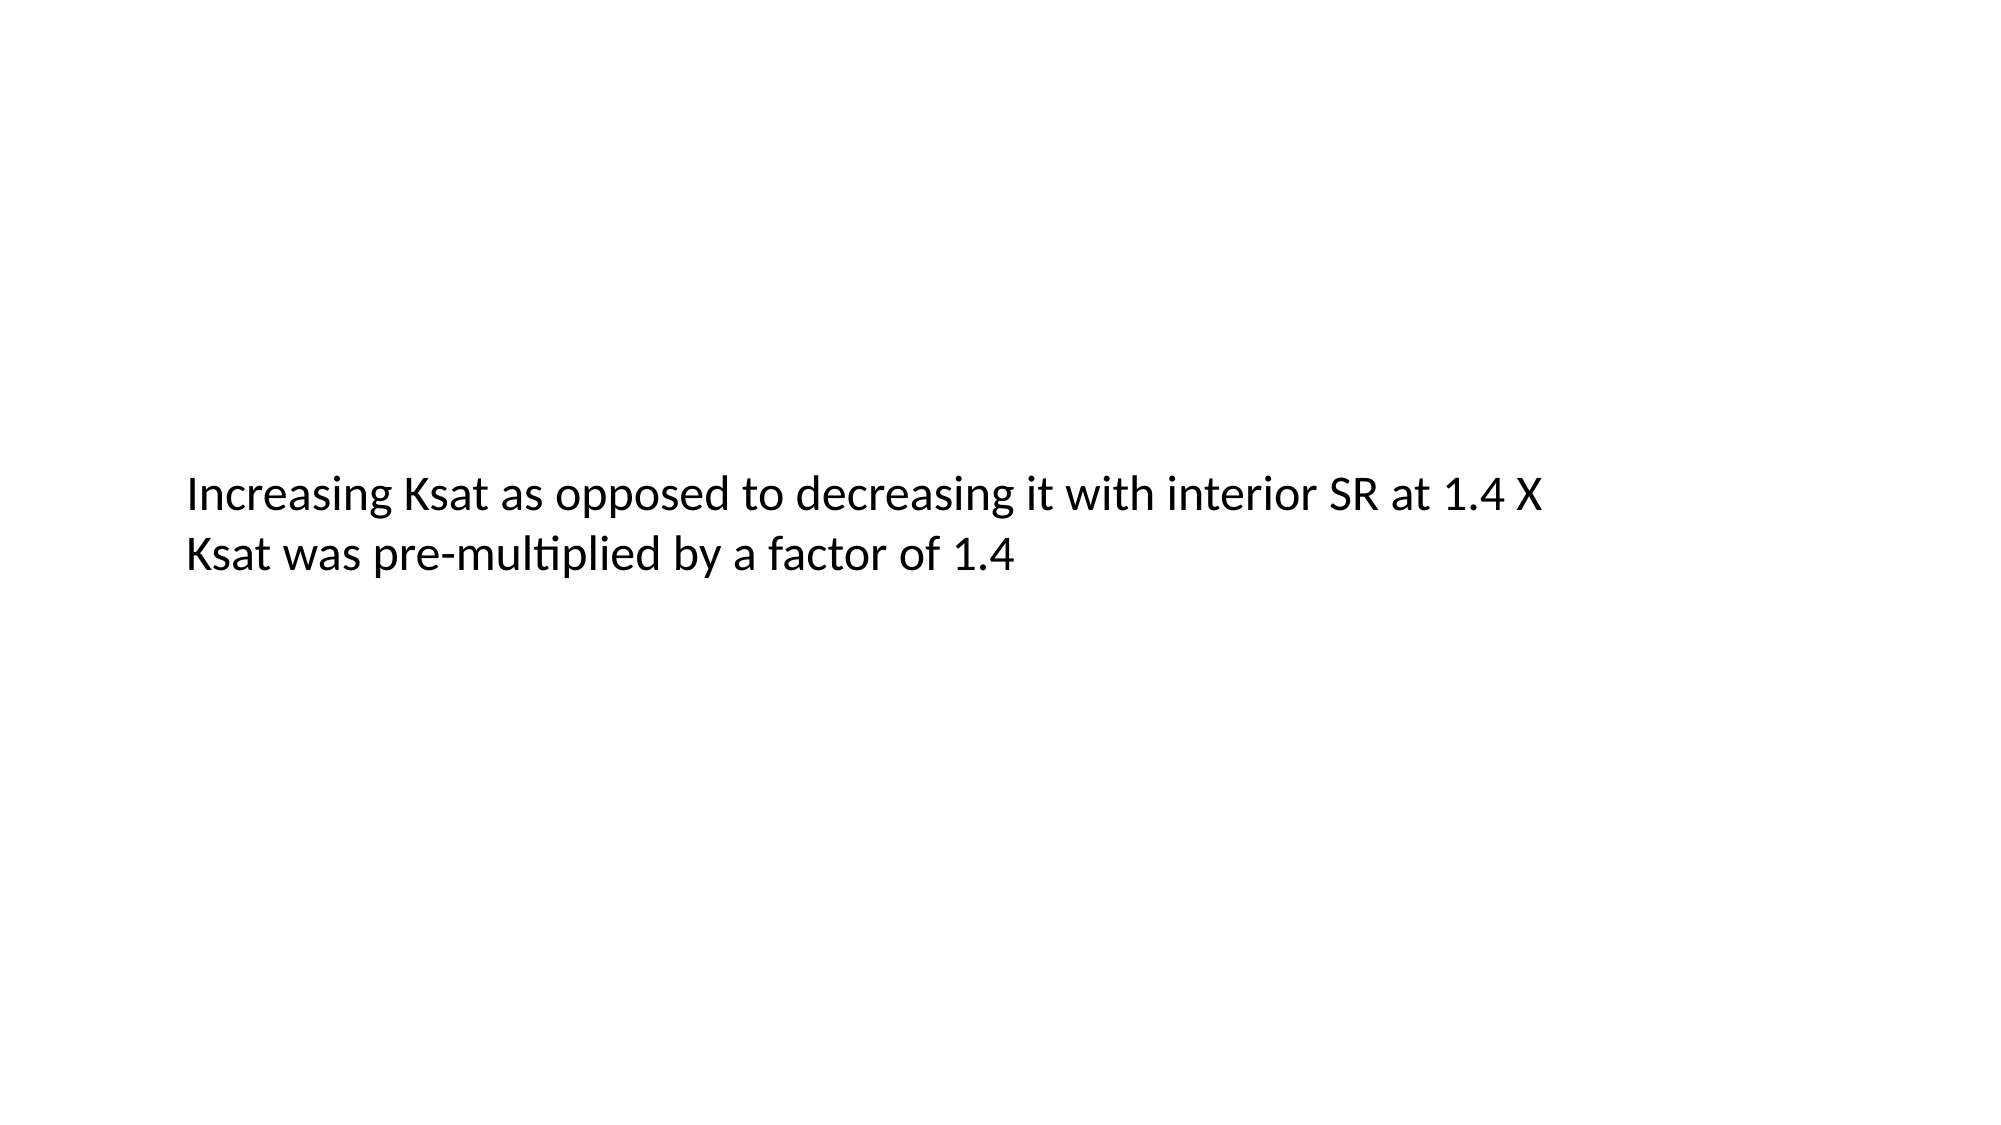

Increasing Ksat as opposed to decreasing it with interior SR at 1.4 X
Ksat was pre-multiplied by a factor of 1.4